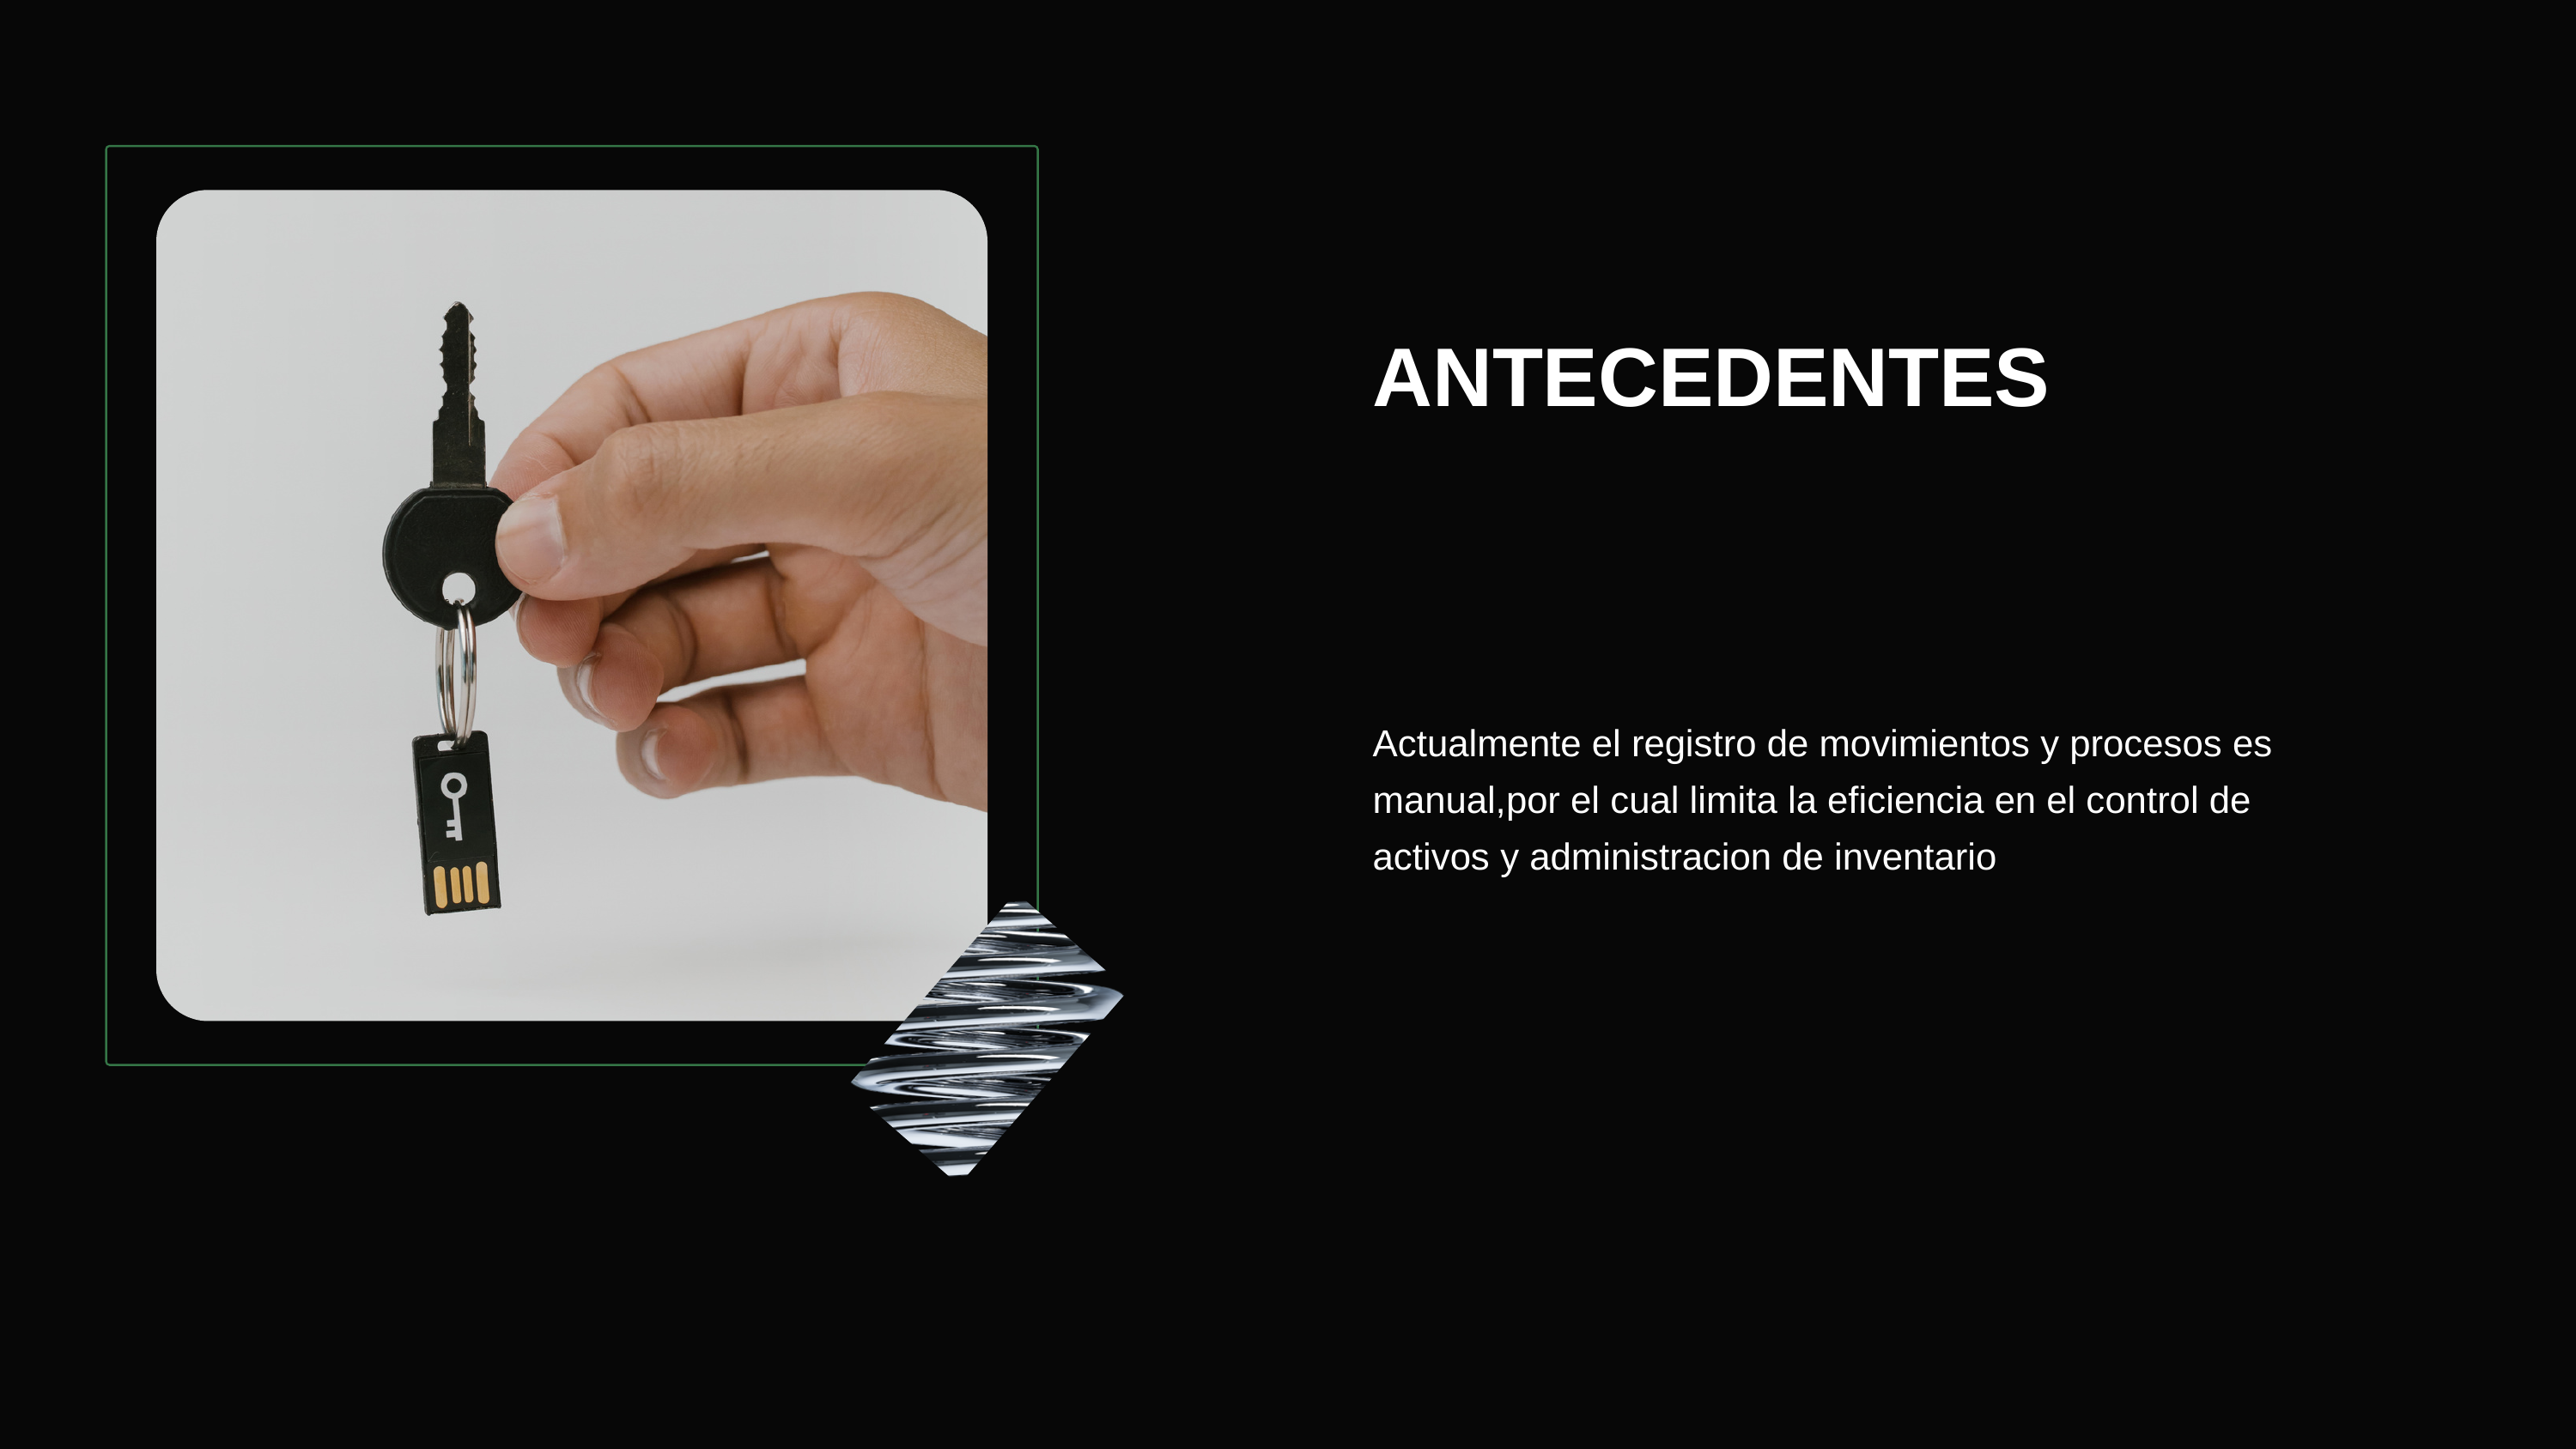

ANTECEDENTES

Actualmente el registro de movimientos y procesos es manual,por el cual limita la eficiencia en el control de activos y administracion de inventario